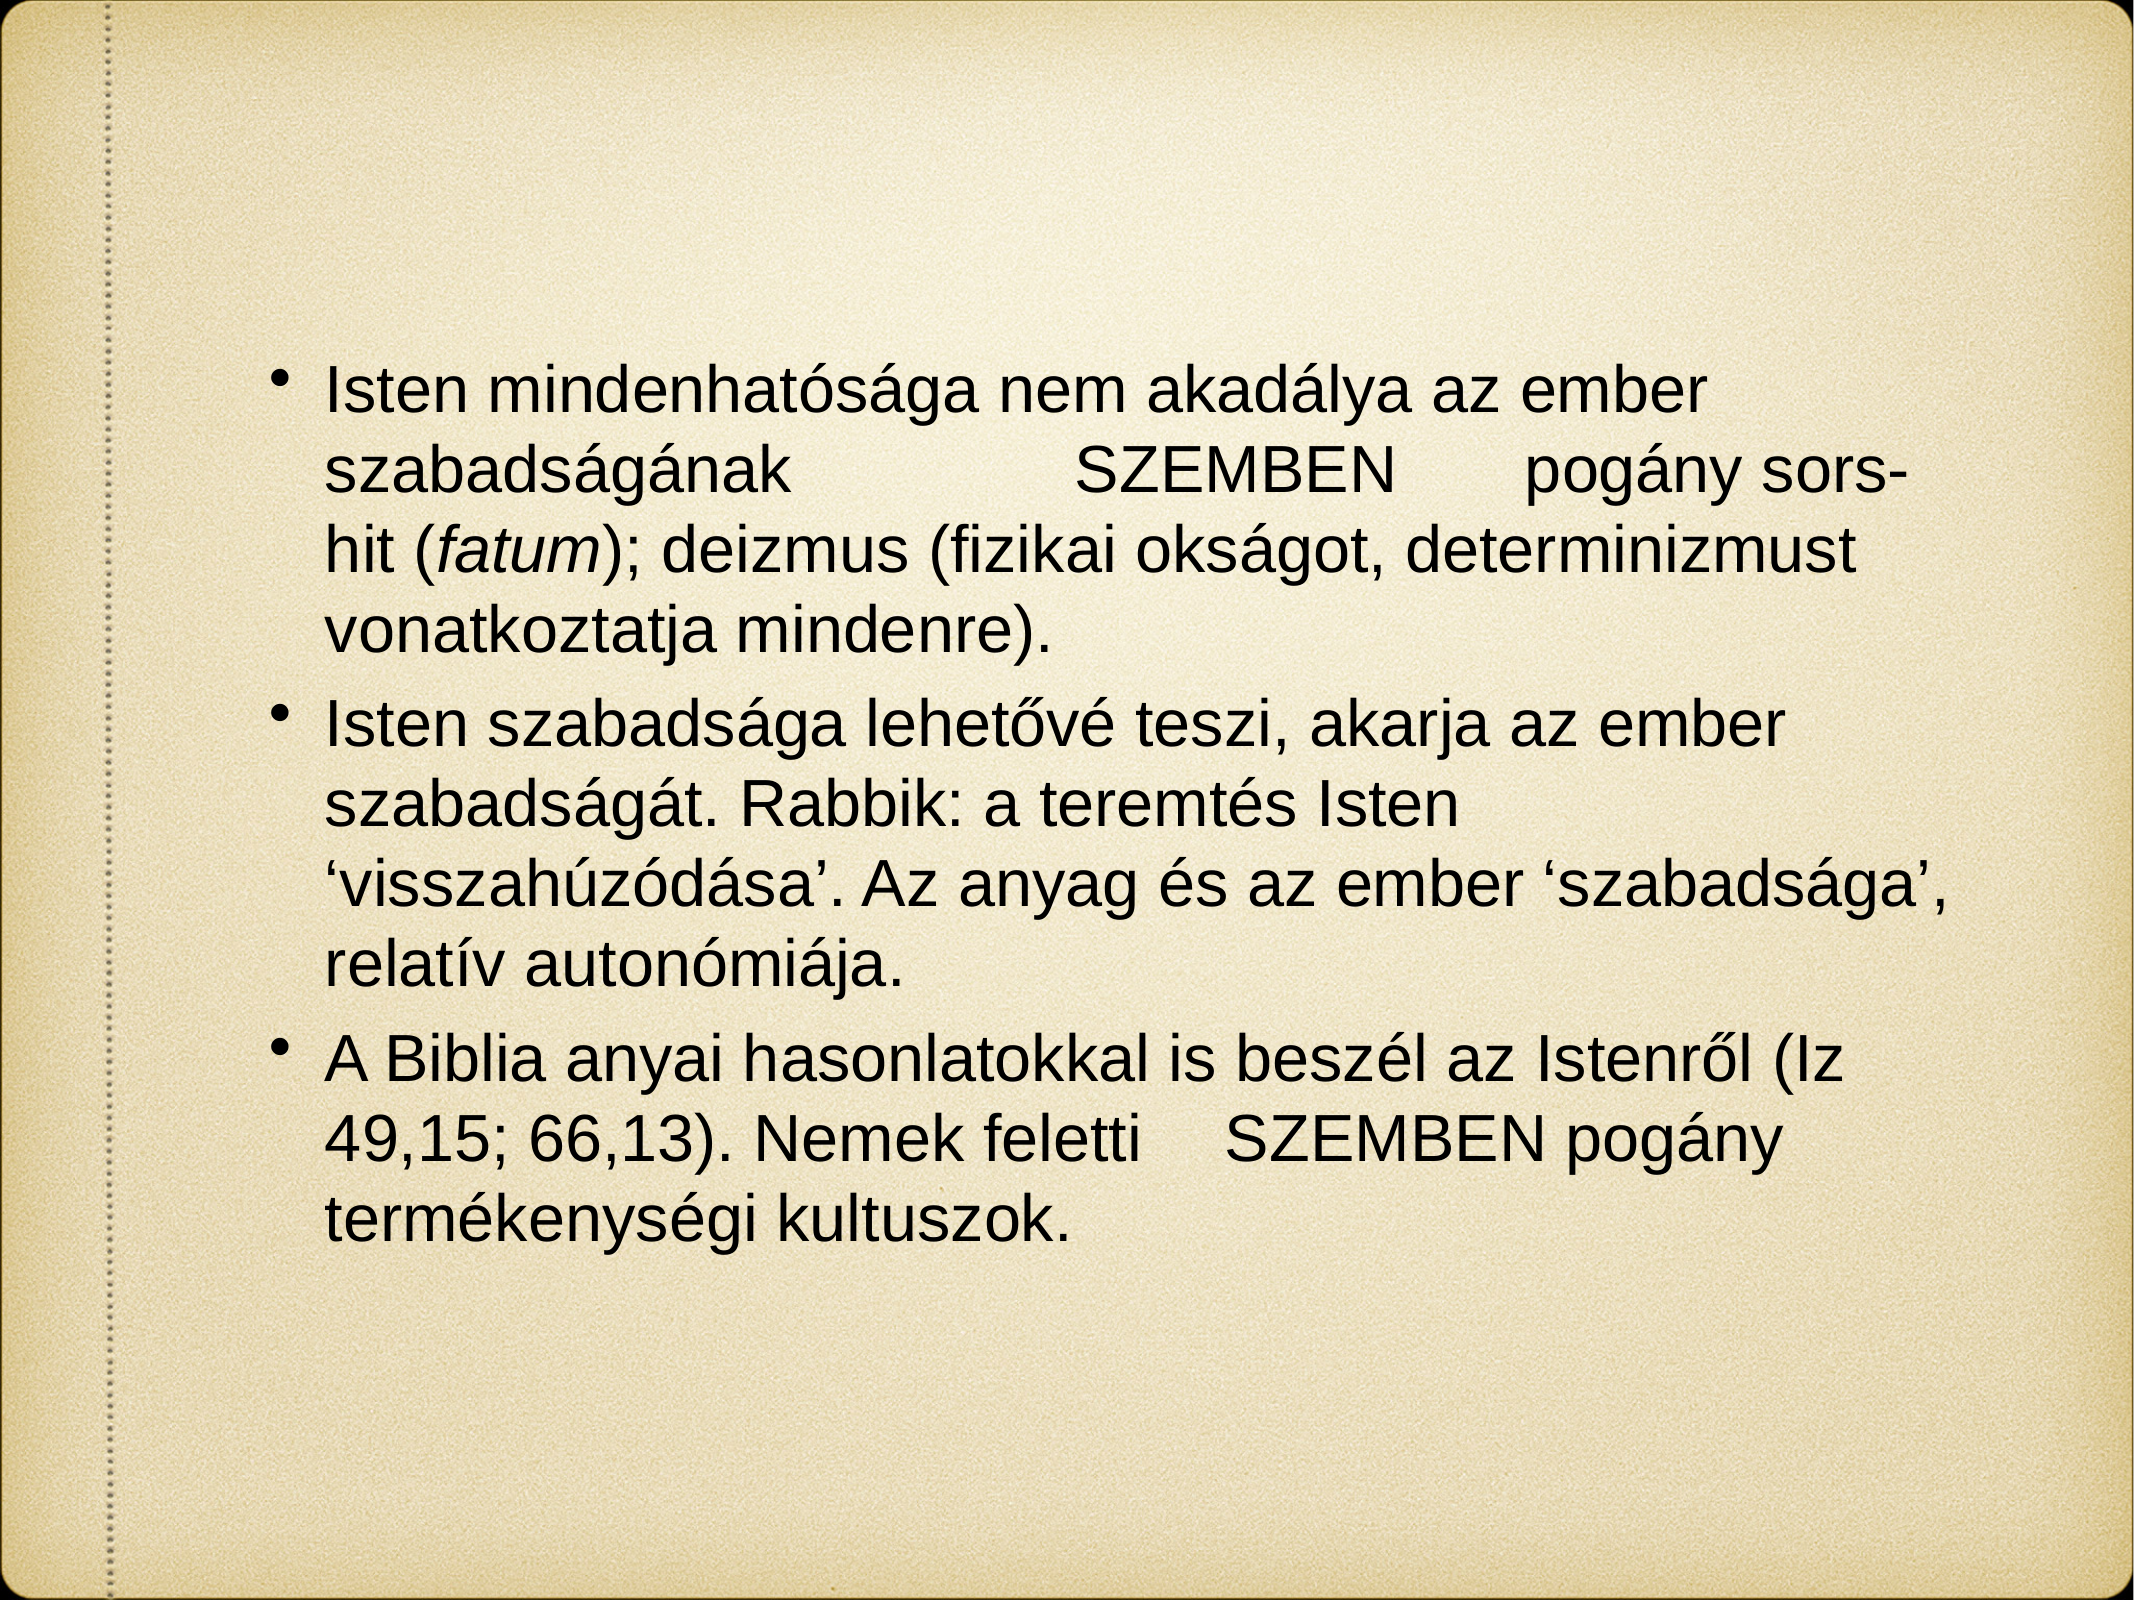

Isten mindenhatósága nem akadálya az ember szabadságának		SZEMBEN	pogány sors-hit (fatum); deizmus (fizikai okságot, determinizmust vonatkoztatja mindenre).
Isten szabadsága lehetővé teszi, akarja az ember szabadságát. Rabbik: a teremtés Isten ‘visszahúzódása’. Az anyag és az ember ‘szabadsága’, relatív autonómiája.
A Biblia anyai hasonlatokkal is beszél az Istenről (Iz 49,15; 66,13). Nemek feletti 	SZEMBEN pogány termékenységi kultuszok.